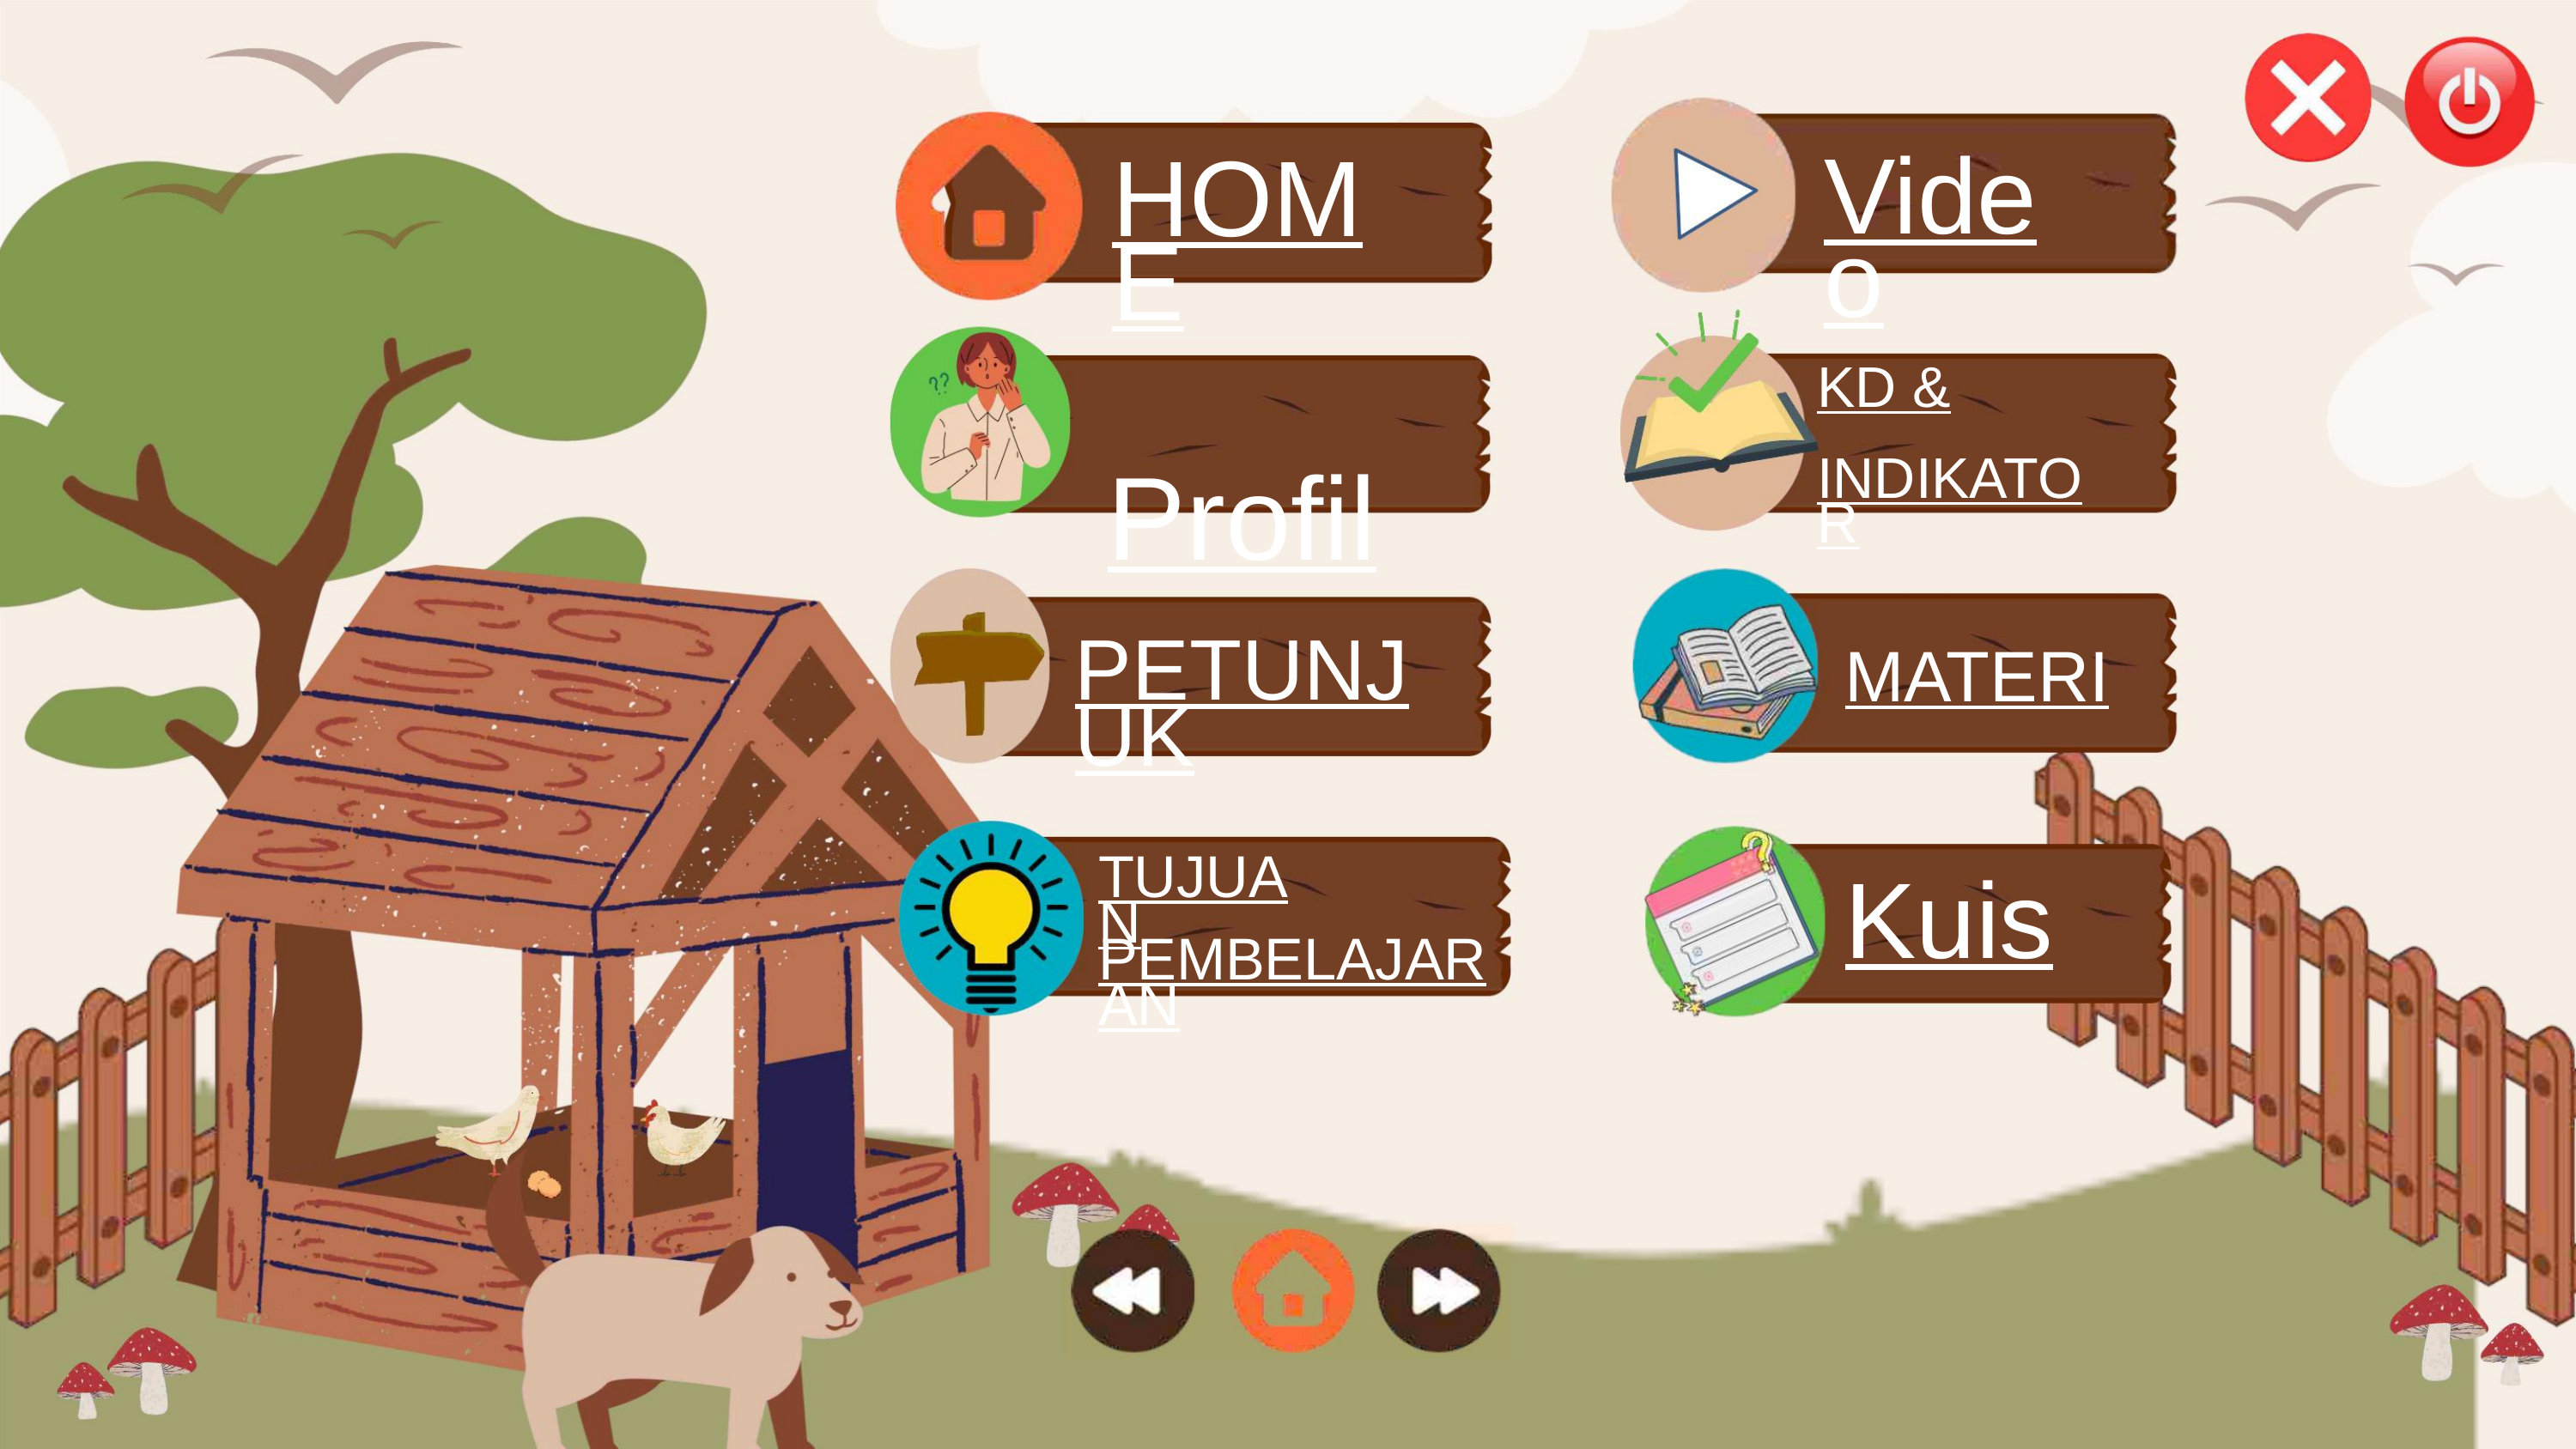

Video
HOME
Profil
KD &
INDIKATOR
PETUNJUK
MATERI
TUJUAN
Kuis
PEMBELAJARAN